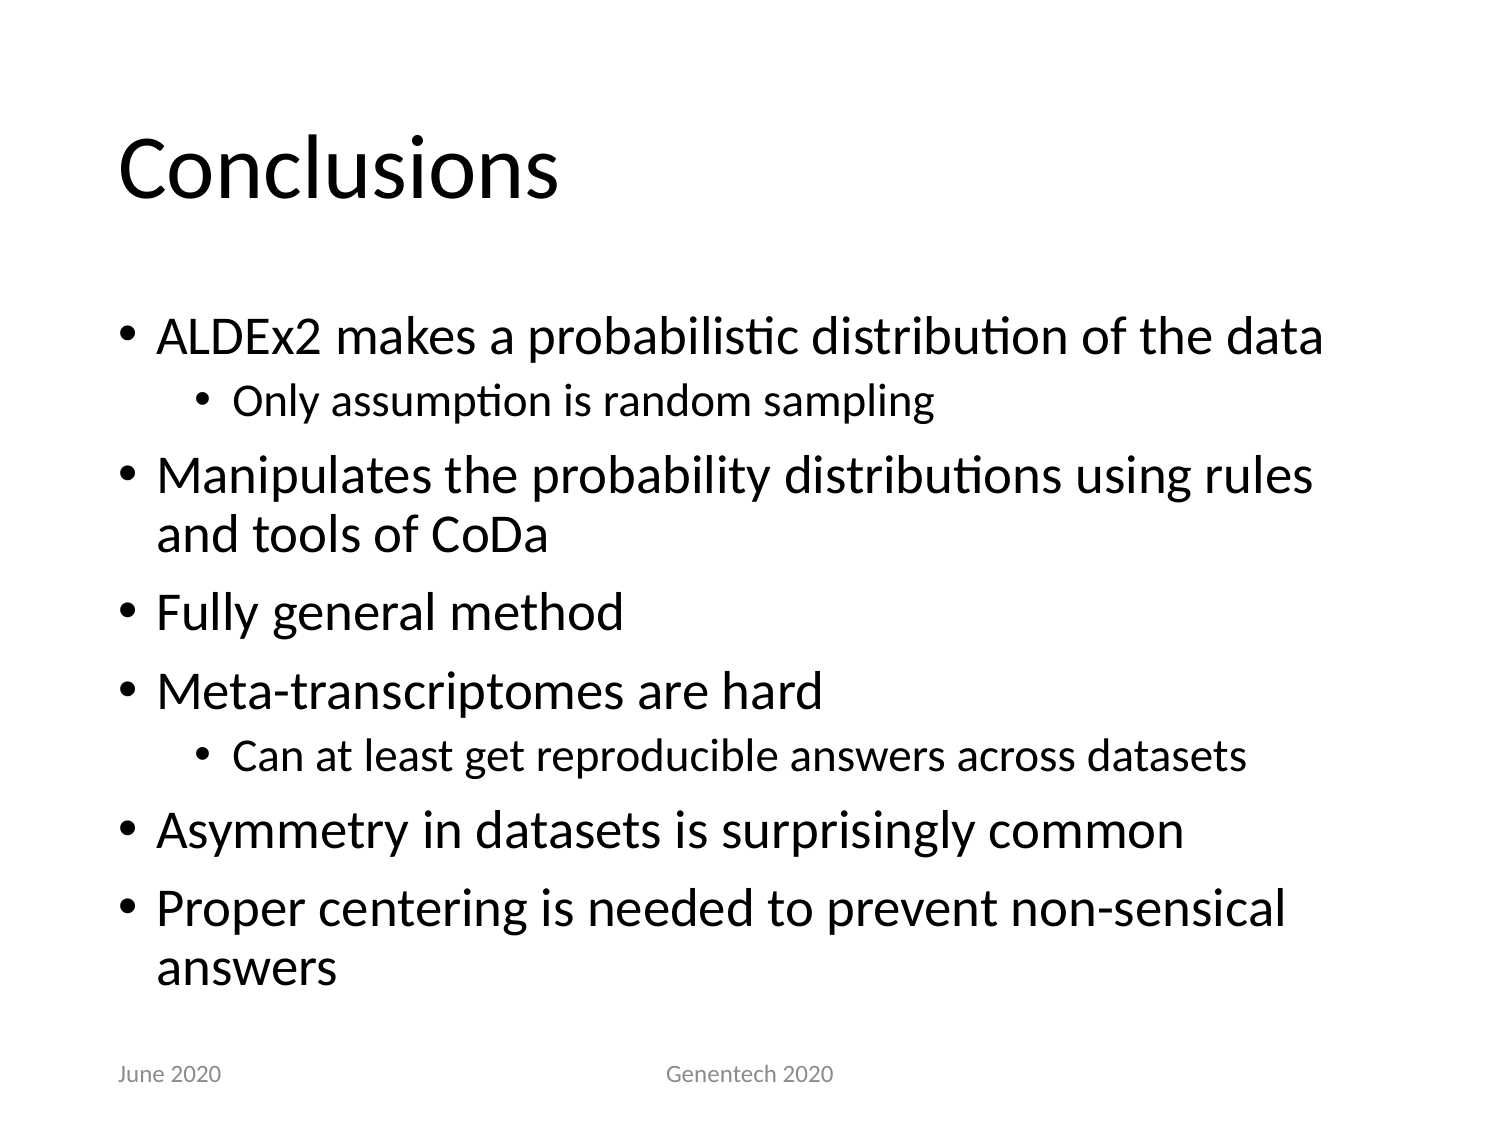

# Conclusions
ALDEx2 makes a probabilistic distribution of the data
Only assumption is random sampling
Manipulates the probability distributions using rules and tools of CoDa
Fully general method
Meta-transcriptomes are hard
Can at least get reproducible answers across datasets
Asymmetry in datasets is surprisingly common
Proper centering is needed to prevent non-sensical answers

June 2020
Genentech 2020